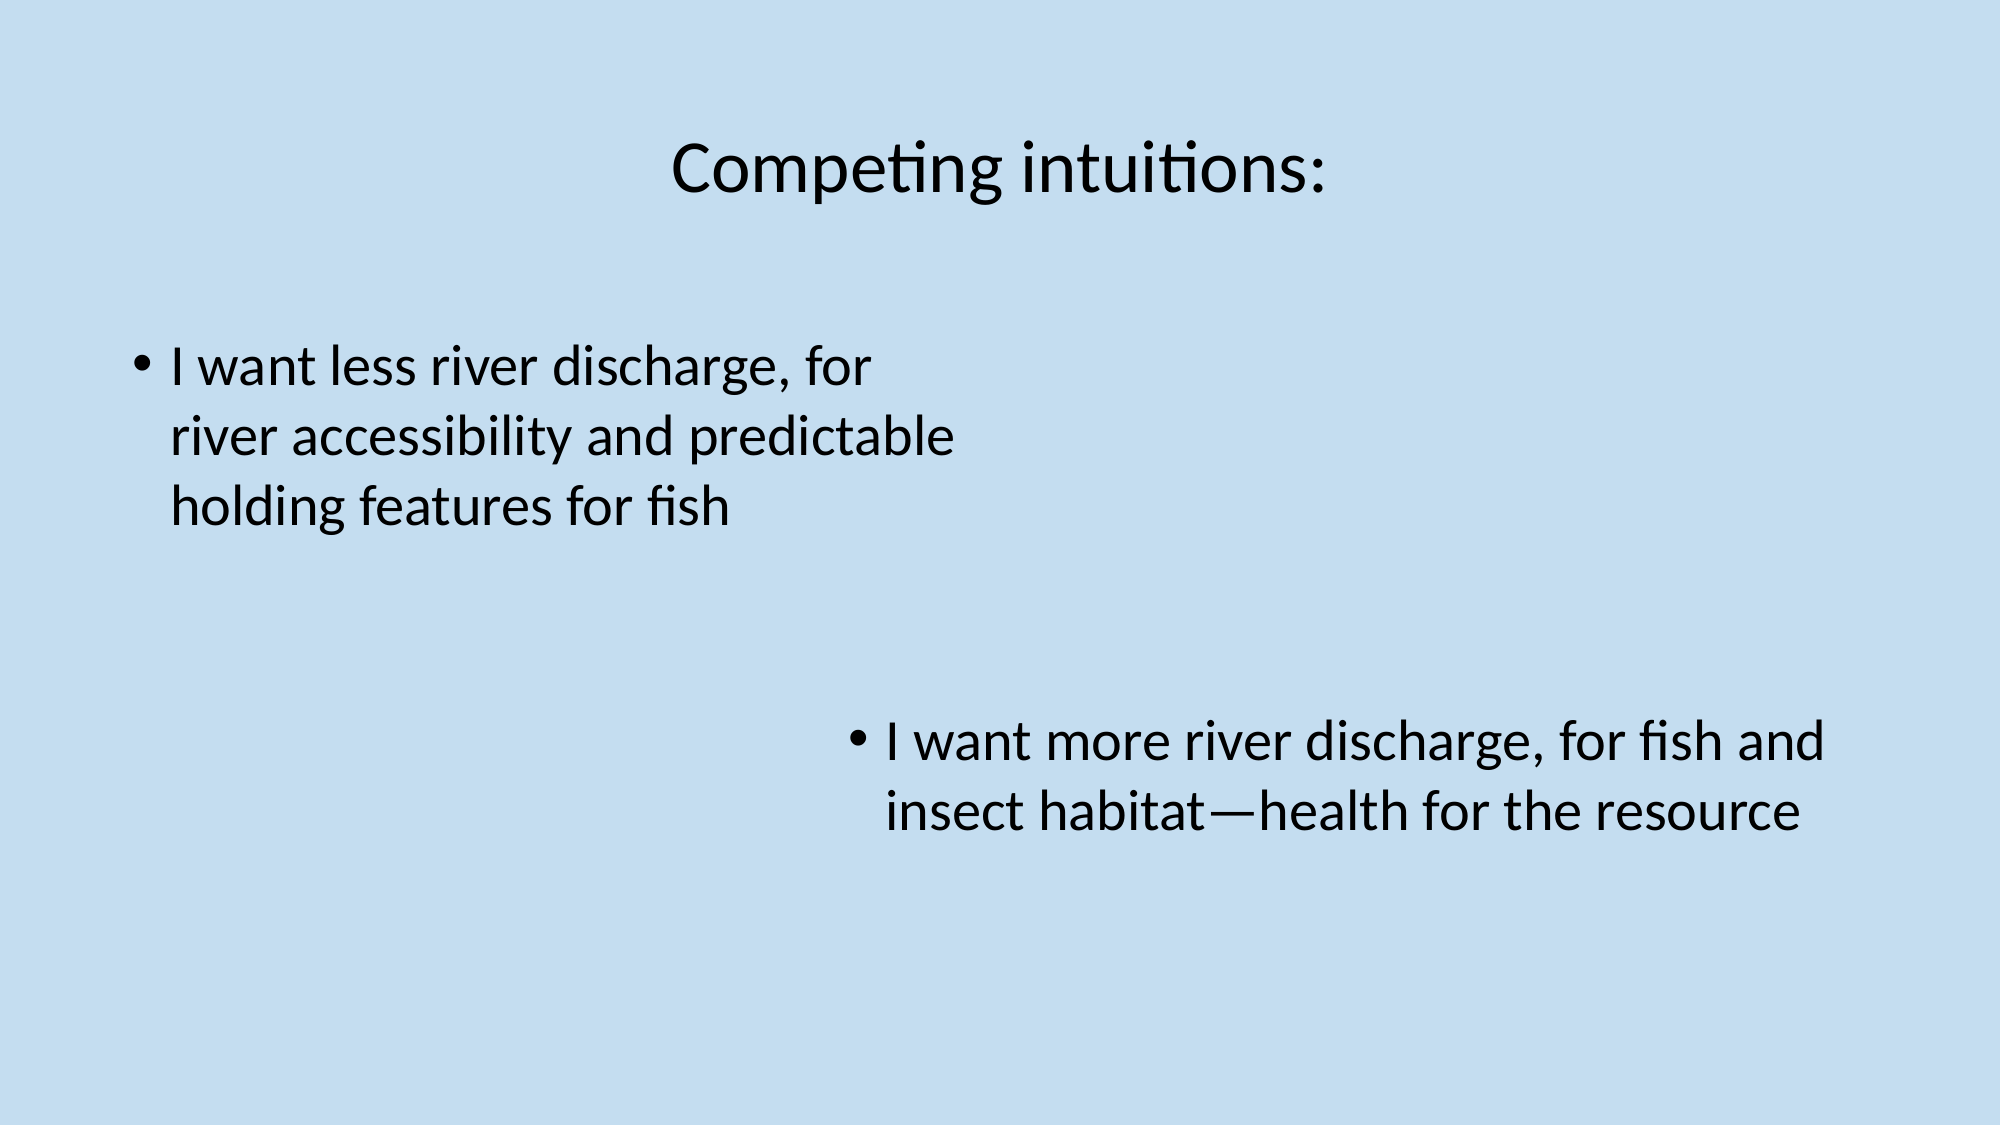

# Competing intuitions:
I want less river discharge, for river accessibility and predictable holding features for fish
I want more river discharge, for fish and insect habitat—health for the resource